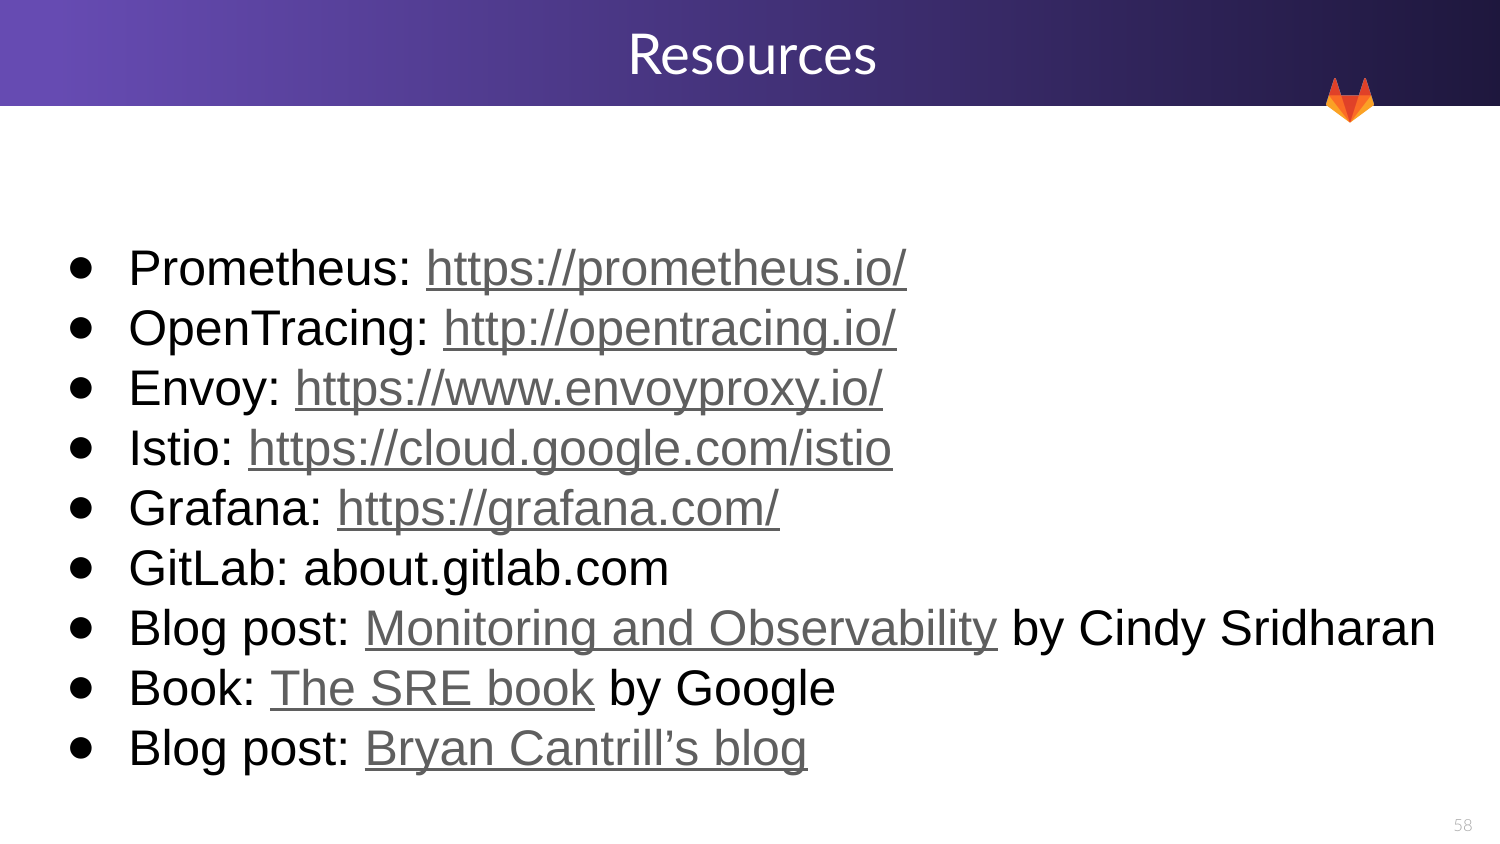

# Resources
Prometheus: https://prometheus.io/
OpenTracing: http://opentracing.io/
Envoy: https://www.envoyproxy.io/
Istio: https://cloud.google.com/istio
Grafana: https://grafana.com/
GitLab: about.gitlab.com
Blog post: Monitoring and Observability by Cindy Sridharan
Book: The SRE book by Google
Blog post: Bryan Cantrill’s blog